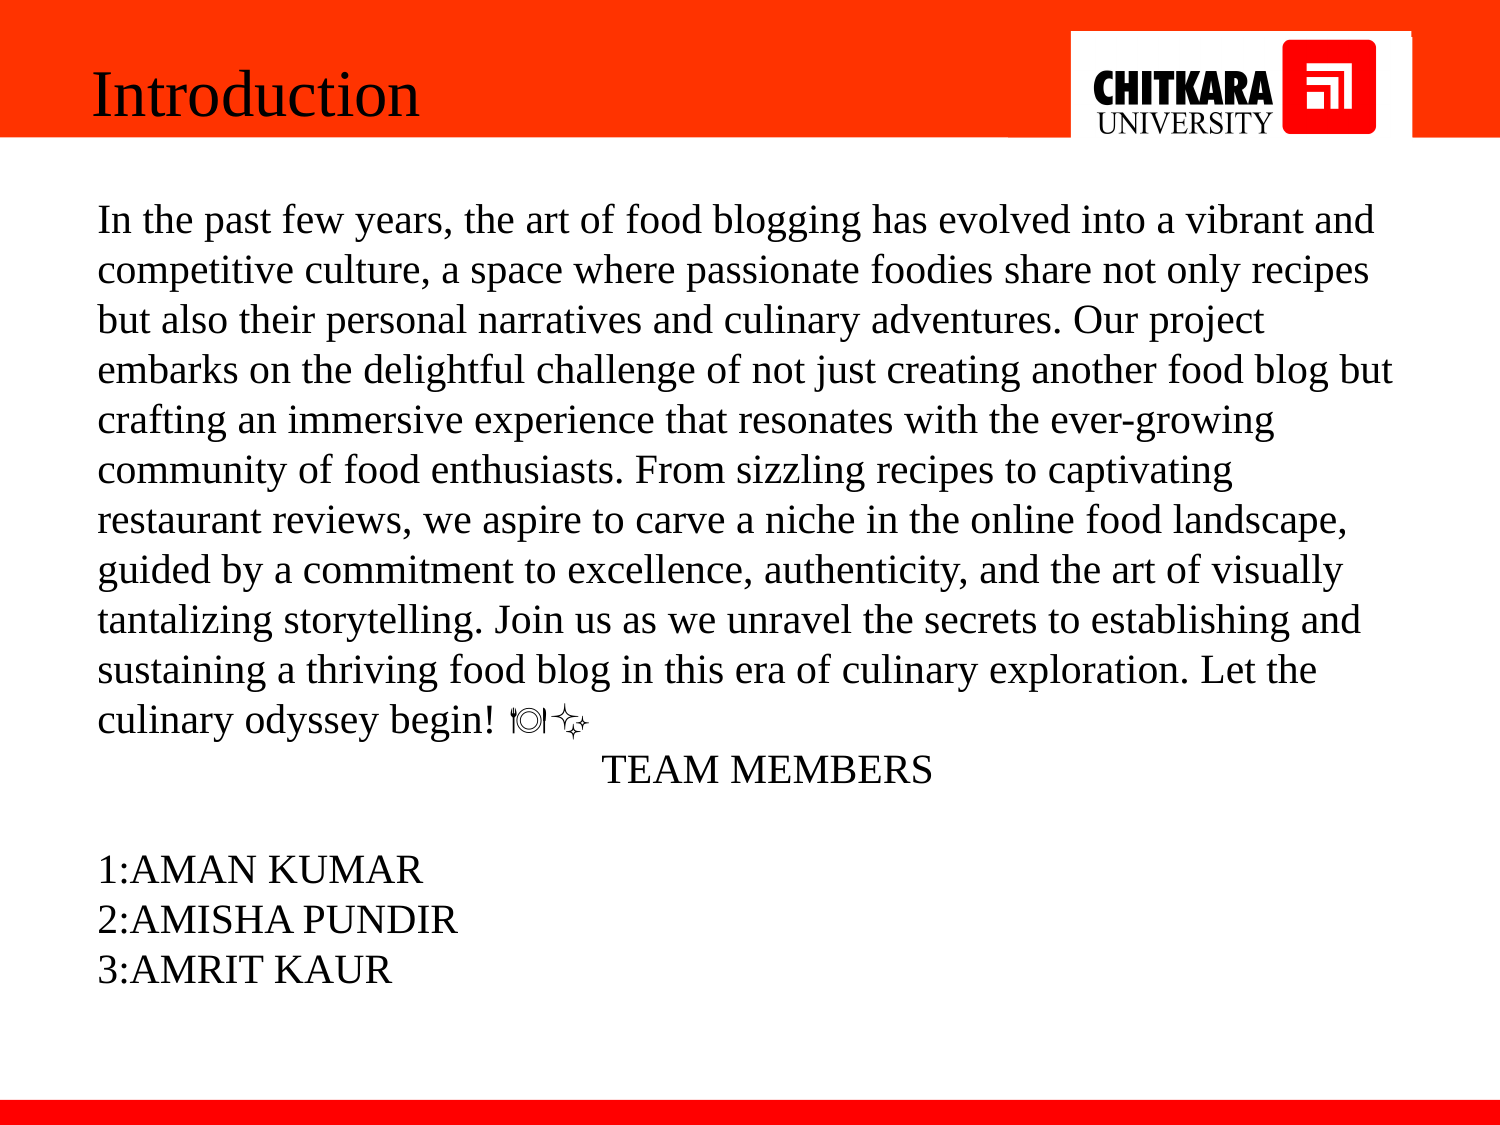

Introduction
In the past few years, the art of food blogging has evolved into a vibrant and competitive culture, a space where passionate foodies share not only recipes but also their personal narratives and culinary adventures. Our project embarks on the delightful challenge of not just creating another food blog but crafting an immersive experience that resonates with the ever-growing community of food enthusiasts. From sizzling recipes to captivating restaurant reviews, we aspire to carve a niche in the online food landscape, guided by a commitment to excellence, authenticity, and the art of visually tantalizing storytelling. Join us as we unravel the secrets to establishing and sustaining a thriving food blog in this era of culinary exploration. Let the culinary odyssey begin! 🍽️✨
                                                TEAM MEMBERS

1:AMAN KUMAR
2:AMISHA PUNDIR
3:AMRIT KAUR